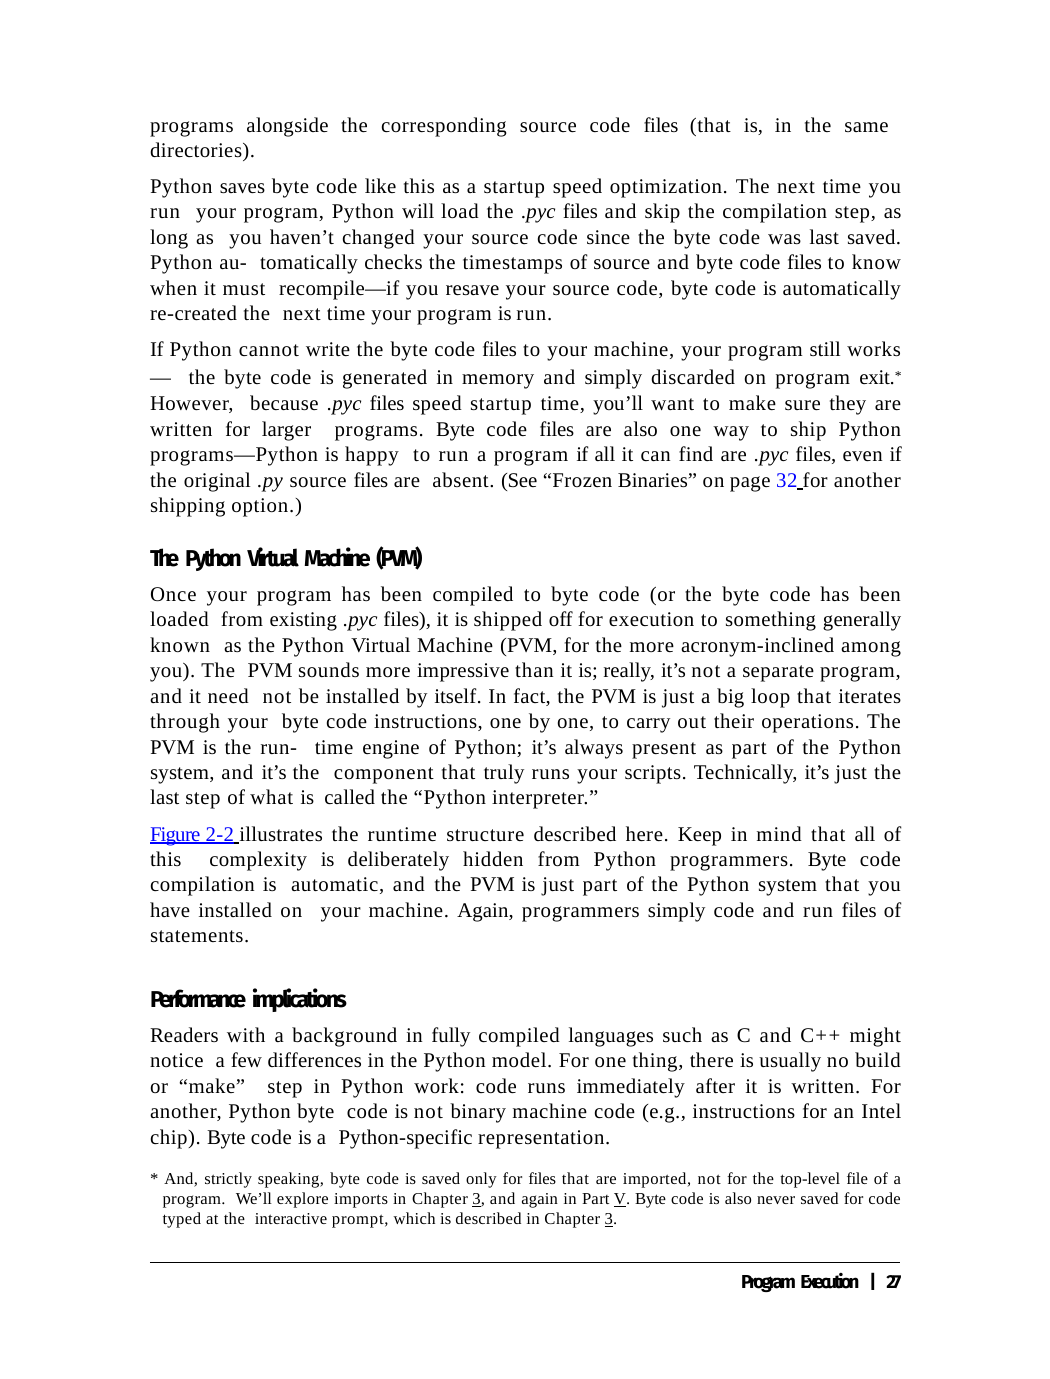

programs alongside the corresponding source code files (that is, in the same  directories).
Python saves byte code like this as a startup speed optimization. The next time you run  your program, Python will load the .pyc files and skip the compilation step, as long as  you haven’t changed your source code since the byte code was last saved. Python au-  tomatically checks the timestamps of source and byte code files to know when it must  recompile—if you resave your source code, byte code is automatically re-created the  next time your program is run.
If Python cannot write the byte code files to your machine, your program still works—  the byte code is generated in memory and simply discarded on program exit.* However,  because .pyc files speed startup time, you’ll want to make sure they are written for larger  programs. Byte code files are also one way to ship Python programs—Python is happy  to run a program if all it can find are .pyc files, even if the original .py source files are  absent. (See “Frozen Binaries” on page 32 for another shipping option.)

The Python Virtual Machine (PVM)
Once your program has been compiled to byte code (or the byte code has been loaded  from existing .pyc files), it is shipped off for execution to something generally known  as the Python Virtual Machine (PVM, for the more acronym-inclined among you). The  PVM sounds more impressive than it is; really, it’s not a separate program, and it need  not be installed by itself. In fact, the PVM is just a big loop that iterates through your  byte code instructions, one by one, to carry out their operations. The PVM is the run-  time engine of Python; it’s always present as part of the Python system, and it’s the  component that truly runs your scripts. Technically, it’s just the last step of what is  called the “Python interpreter.”
Figure 2-2 illustrates the runtime structure described here. Keep in mind that all of this  complexity is deliberately hidden from Python programmers. Byte code compilation is  automatic, and the PVM is just part of the Python system that you have installed on  your machine. Again, programmers simply code and run files of statements.

Performance implications
Readers with a background in fully compiled languages such as C and C++ might notice  a few differences in the Python model. For one thing, there is usually no build or “make”  step in Python work: code runs immediately after it is written. For another, Python byte  code is not binary machine code (e.g., instructions for an Intel chip). Byte code is a  Python-specific representation.
* And, strictly speaking, byte code is saved only for files that are imported, not for the top-level file of a program.  We’ll explore imports in Chapter 3, and again in Part V. Byte code is also never saved for code typed at the  interactive prompt, which is described in Chapter 3.

Program Execution  |  27